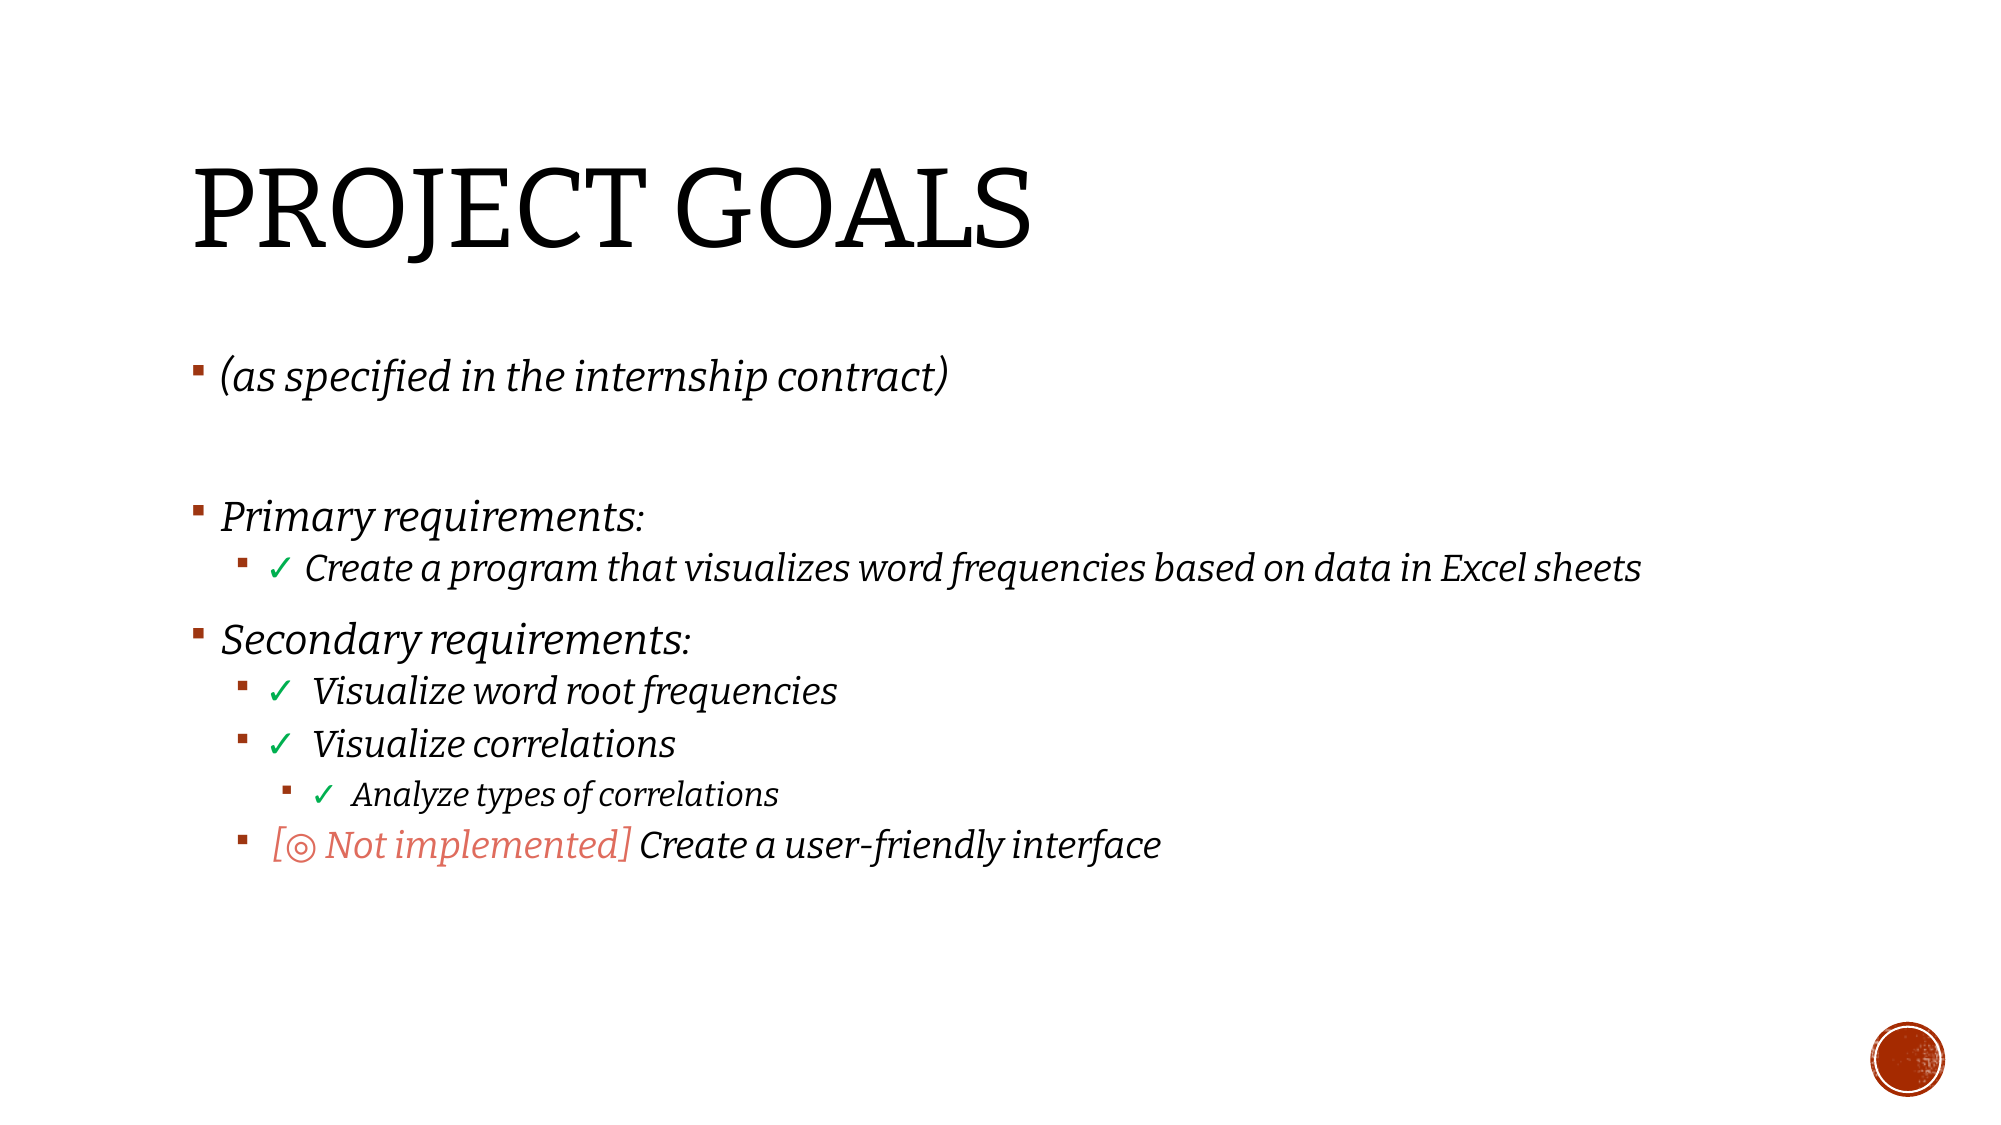

# project goals
(as specified in the internship contract)

Primary requirements:
✓ Create a program that visualizes word frequencies based on data in Excel sheets
Secondary requirements:
✓  Visualize word root frequencies
✓  Visualize correlations
✓  Analyze types of correlations
 [◎ Not implemented] Create a user-friendly interface